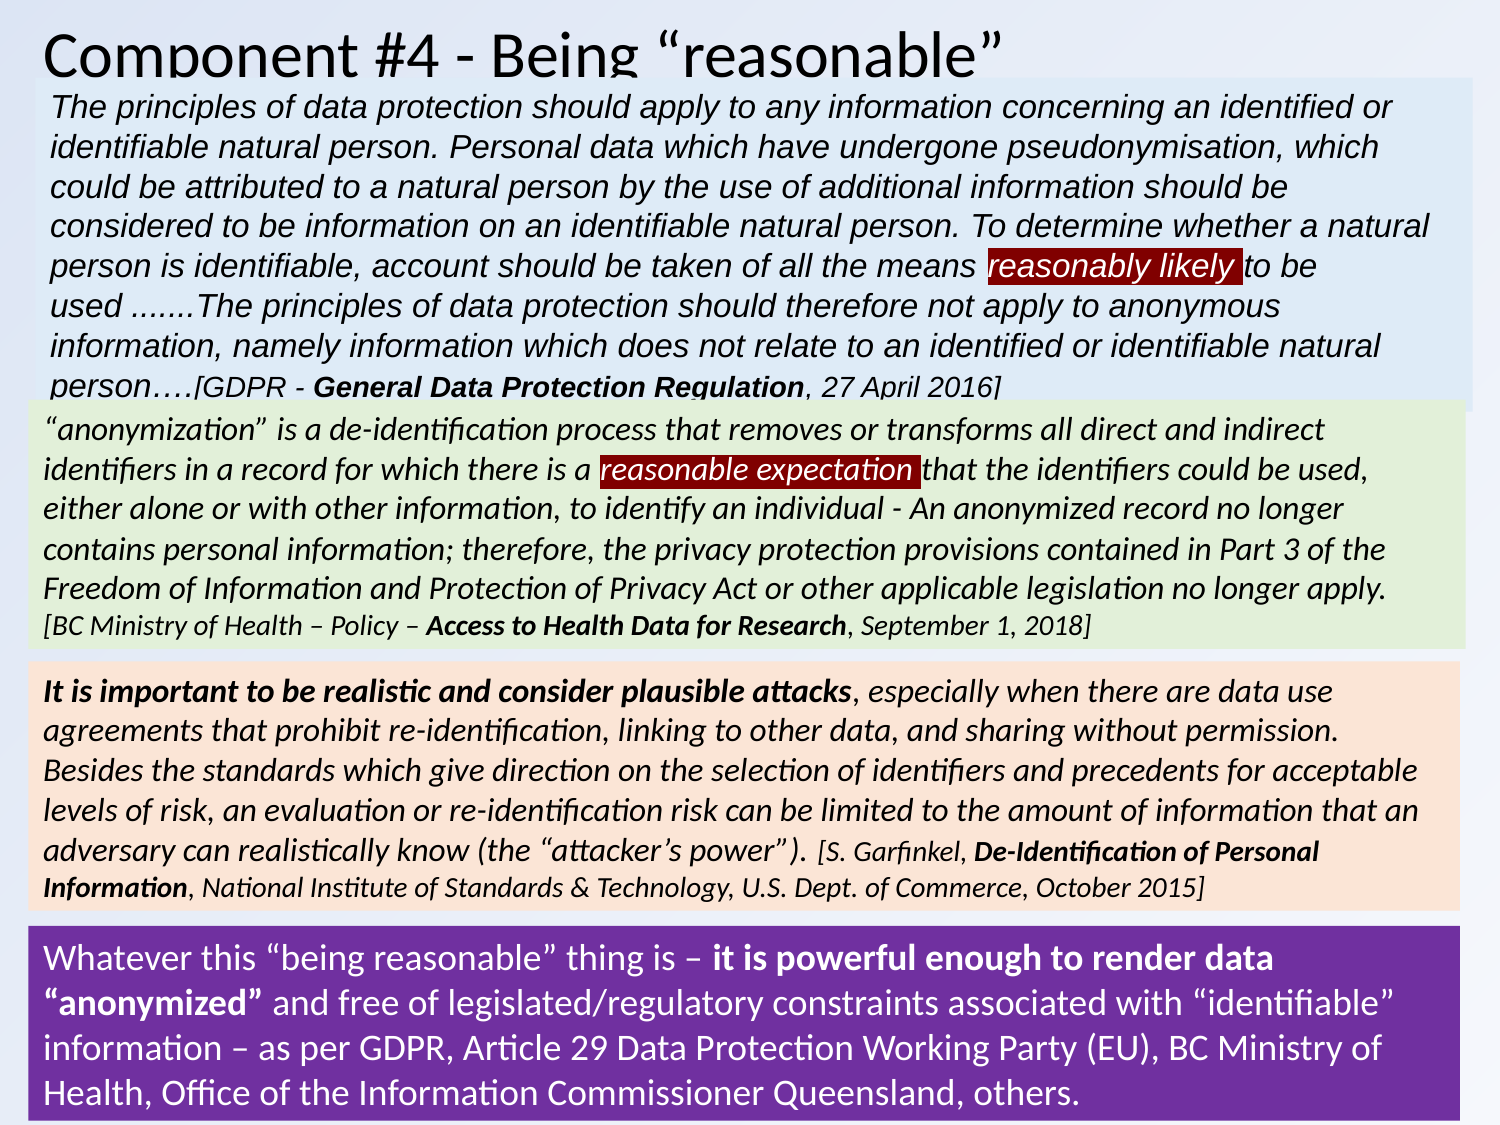

# Component #4 - Being “reasonable”
The principles of data protection should apply to any information concerning an identified or identifiable natural person. Personal data which have undergone pseudonymisation, which could be attributed to a natural person by the use of additional information should be considered to be information on an identifiable natural person. To determine whether a natural person is identifiable, account should be taken of all the means reasonably likely to be used .......The principles of data protection should therefore not apply to anonymous information, namely information which does not relate to an identified or identifiable natural person….[GDPR - General Data Protection Regulation, 27 April 2016]
“anonymization” is a de-identification process that removes or transforms all direct and indirect identifiers in a record for which there is a reasonable expectation that the identifiers could be used, either alone or with other information, to identify an individual - An anonymized record no longer contains personal information; therefore, the privacy protection provisions contained in Part 3 of the Freedom of Information and Protection of Privacy Act or other applicable legislation no longer apply.
[BC Ministry of Health – Policy – Access to Health Data for Research, September 1, 2018]
It is important to be realistic and consider plausible attacks, especially when there are data use agreements that prohibit re-identification, linking to other data, and sharing without permission. Besides the standards which give direction on the selection of identifiers and precedents for acceptable levels of risk, an evaluation or re-identification risk can be limited to the amount of information that an adversary can realistically know (the “attacker’s power”). [S. Garfinkel, De-Identification of Personal Information, National Institute of Standards & Technology, U.S. Dept. of Commerce, October 2015]
Whatever this “being reasonable” thing is – it is powerful enough to render data “anonymized” and free of legislated/regulatory constraints associated with “identifiable” information – as per GDPR, Article 29 Data Protection Working Party (EU), BC Ministry of Health, Office of the Information Commissioner Queensland, others.
31